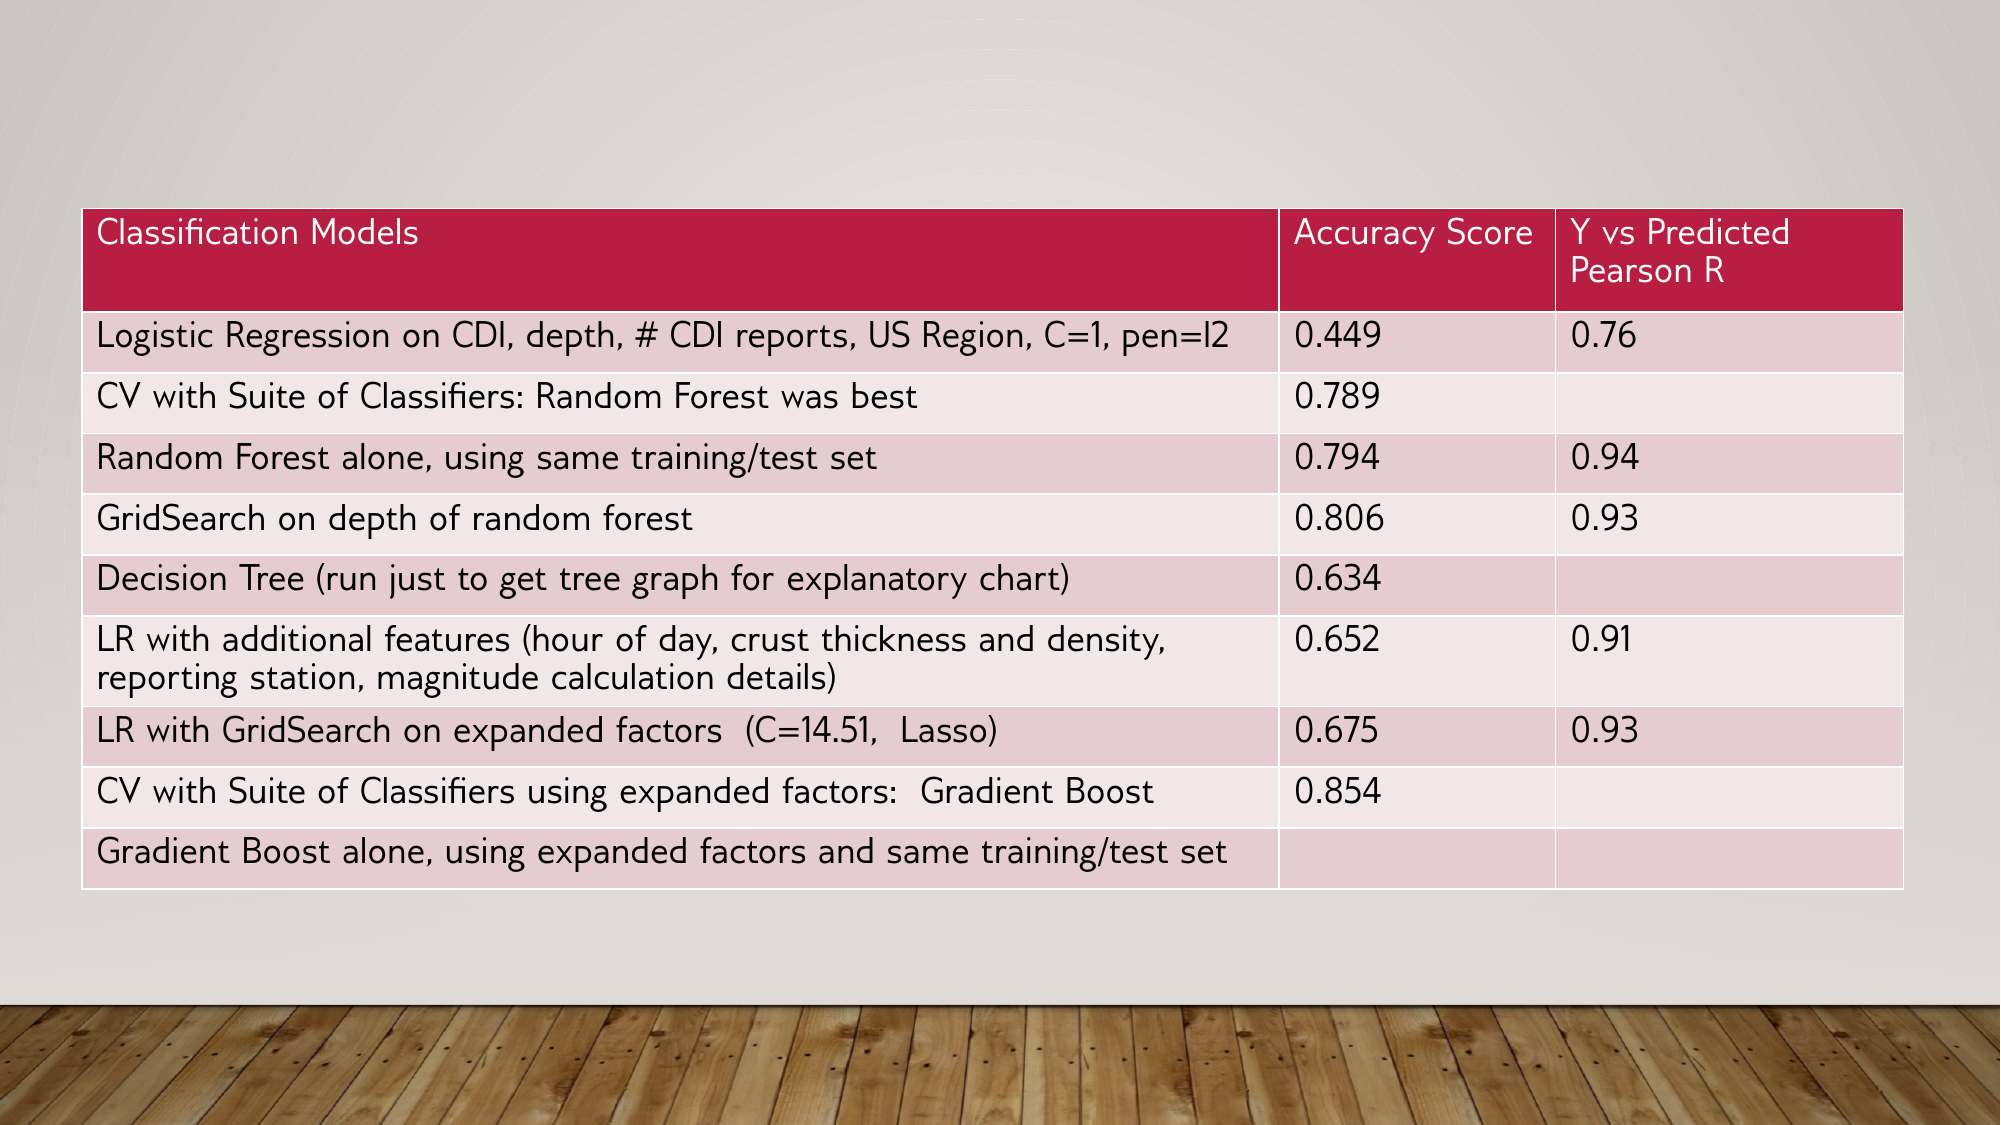

| Classification Models | Accuracy Score | Y vs Predicted Pearson R |
| --- | --- | --- |
| Logistic Regression on CDI, depth, # CDI reports, US Region, C=1, pen=l2 | 0.449 | 0.76 |
| CV with Suite of Classifiers: Random Forest was best | 0.789 |  |
| Random Forest alone, using same training/test set | 0.794 | 0.94 |
| GridSearch on depth of random forest | 0.806 | 0.93 |
| Decision Tree (run just to get tree graph for explanatory chart) | 0.634 |  |
| LR with additional features (hour of day, crust thickness and density, reporting station, magnitude calculation details) | 0.652 | 0.91 |
| LR with GridSearch on expanded factors (C=14.51, Lasso) | 0.675 | 0.93 |
| CV with Suite of Classifiers using expanded factors: Gradient Boost | 0.854 |  |
| Gradient Boost alone, using expanded factors and same training/test set |  |  |